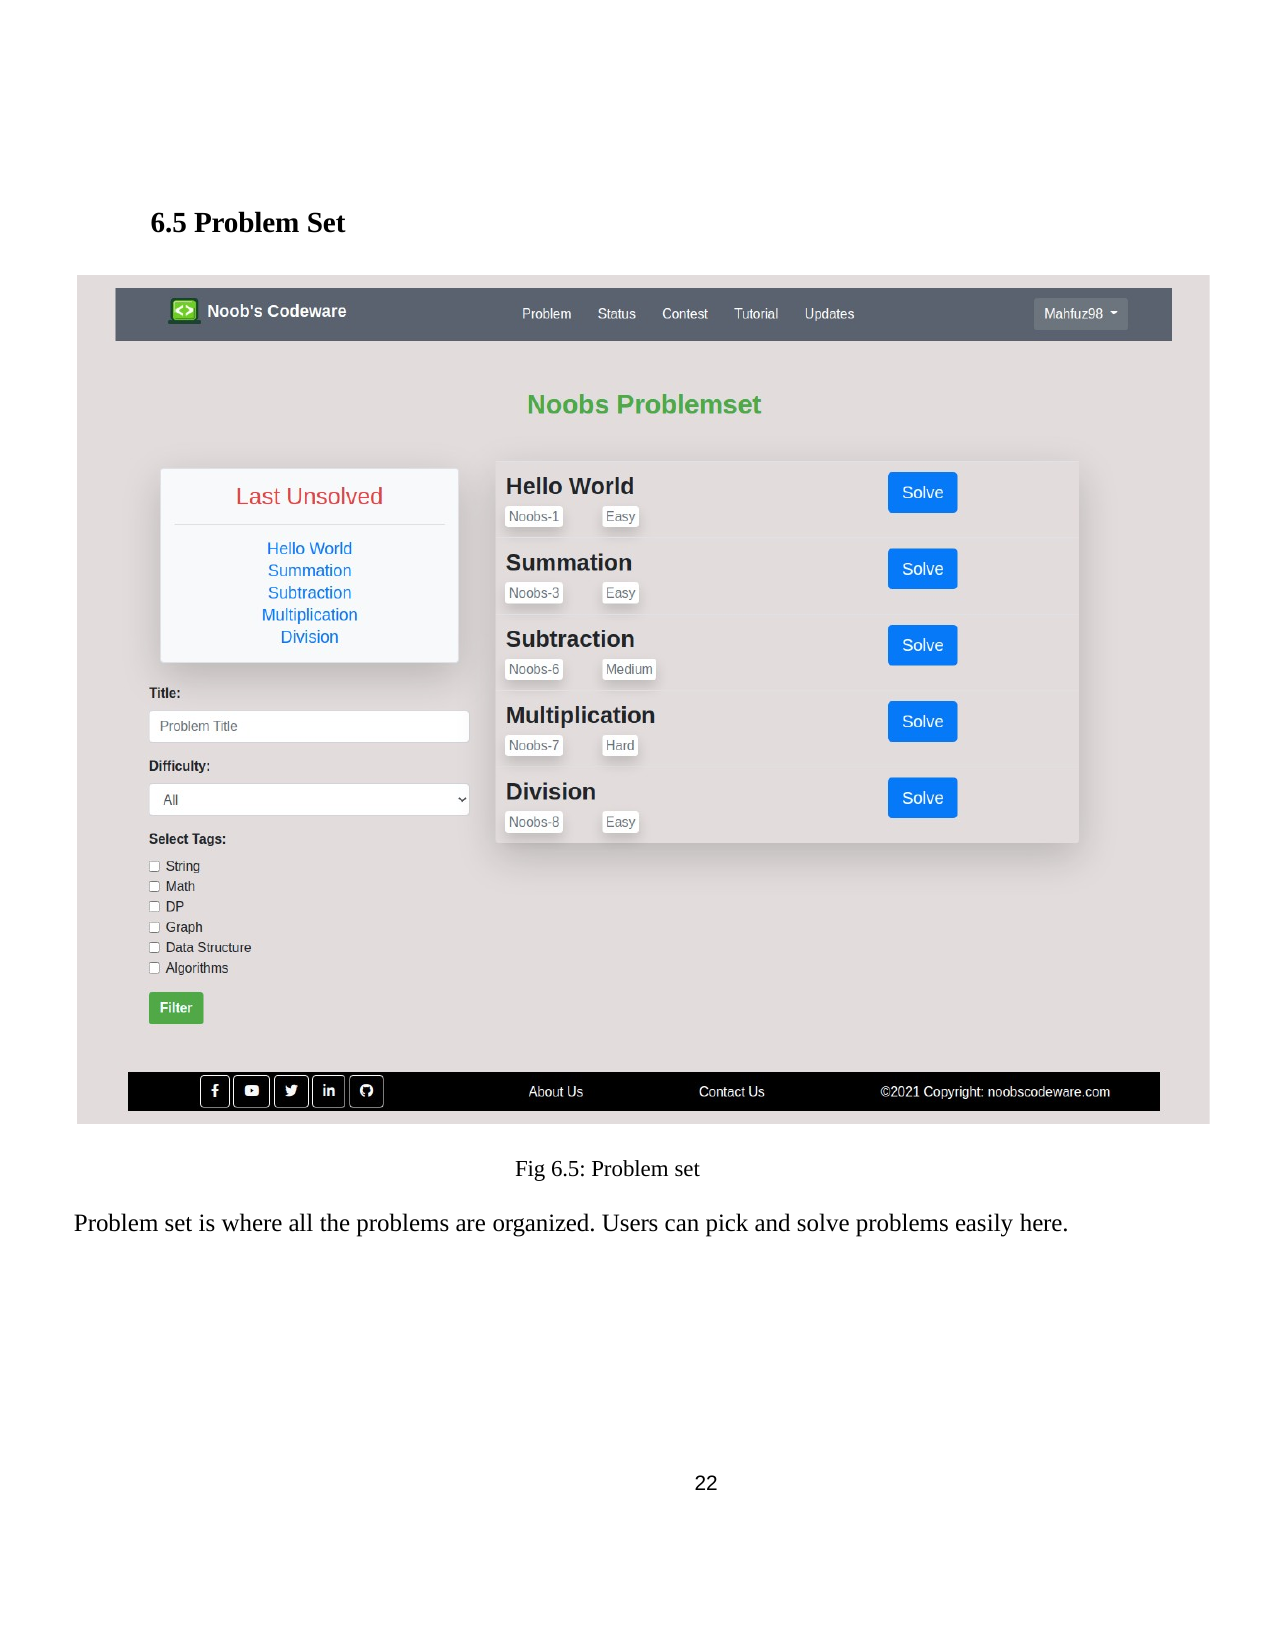

6.5 Problem Set

Fig 6.5: Problem set

Problem set is where all the problems are organized. Users can pick and solve problems easily here.
22